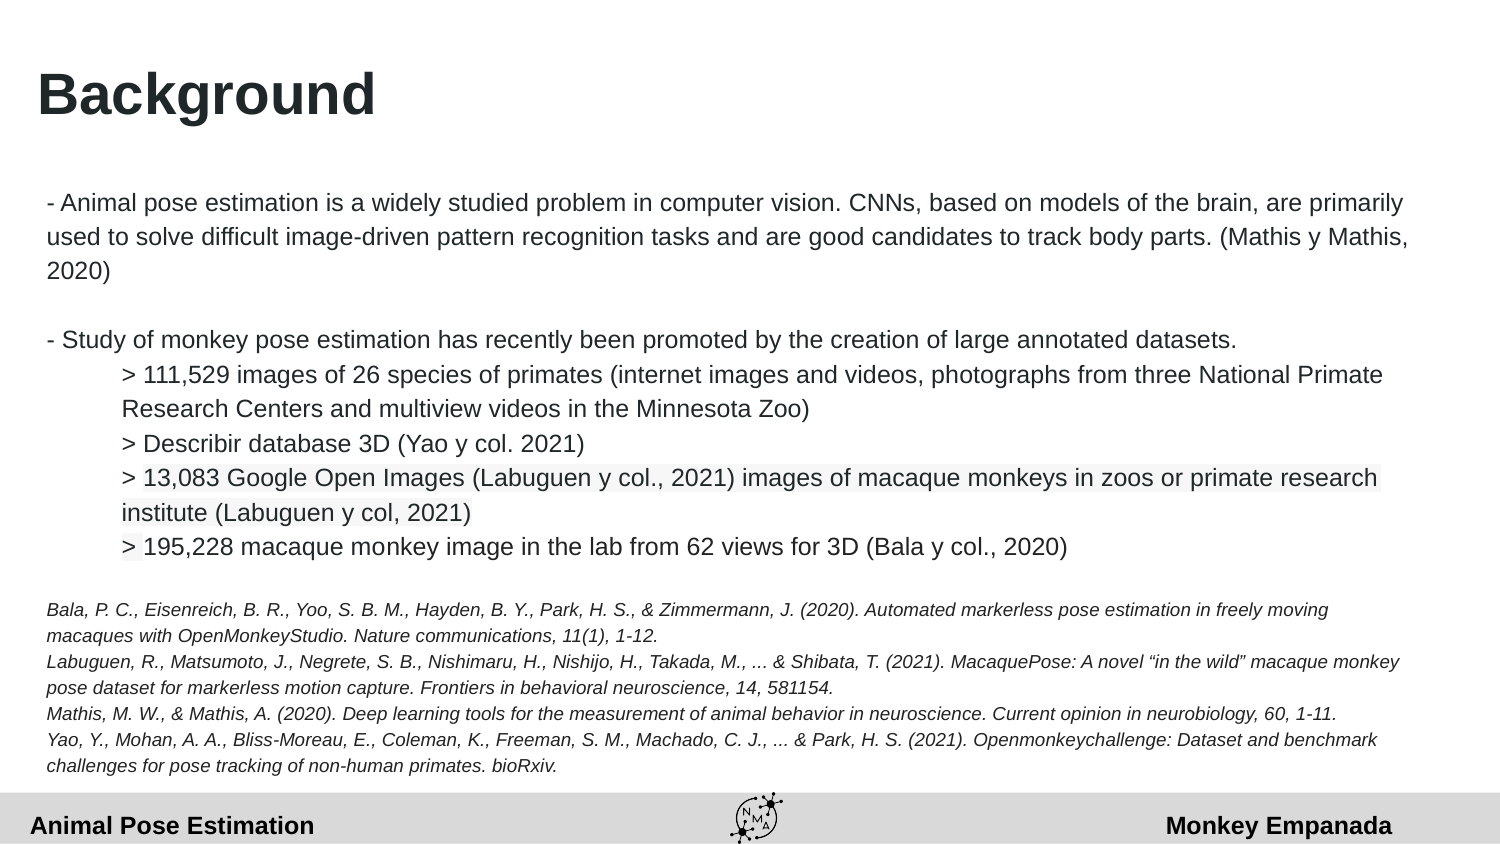

# Background
- Animal pose estimation is a widely studied problem in computer vision. CNNs, based on models of the brain, are primarily used to solve difficult image-driven pattern recognition tasks and are good candidates to track body parts. (Mathis y Mathis, 2020)

- Study of monkey pose estimation has recently been promoted by the creation of large annotated datasets.
> 111,529 images of 26 species of primates (internet images and videos, photographs from three National Primate Research Centers and multiview videos in the Minnesota Zoo)
> Describir database 3D (Yao y col. 2021)
> 13,083 Google Open Images (Labuguen y col., 2021) images of macaque monkeys in zoos or primate research institute (Labuguen y col, 2021)
> 195,228 macaque monkey image in the lab from 62 views for 3D (Bala y col., 2020)

Bala, P. C., Eisenreich, B. R., Yoo, S. B. M., Hayden, B. Y., Park, H. S., & Zimmermann, J. (2020). Automated markerless pose estimation in freely moving macaques with OpenMonkeyStudio. Nature communications, 11(1), 1-12.
Labuguen, R., Matsumoto, J., Negrete, S. B., Nishimaru, H., Nishijo, H., Takada, M., ... & Shibata, T. (2021). MacaquePose: A novel “in the wild” macaque monkey pose dataset for markerless motion capture. Frontiers in behavioral neuroscience, 14, 581154.
Mathis, M. W., & Mathis, A. (2020). Deep learning tools for the measurement of animal behavior in neuroscience. Current opinion in neurobiology, 60, 1-11.
Yao, Y., Mohan, A. A., Bliss-Moreau, E., Coleman, K., Freeman, S. M., Machado, C. J., ... & Park, H. S. (2021). Openmonkeychallenge: Dataset and benchmark challenges for pose tracking of non-human primates. bioRxiv.